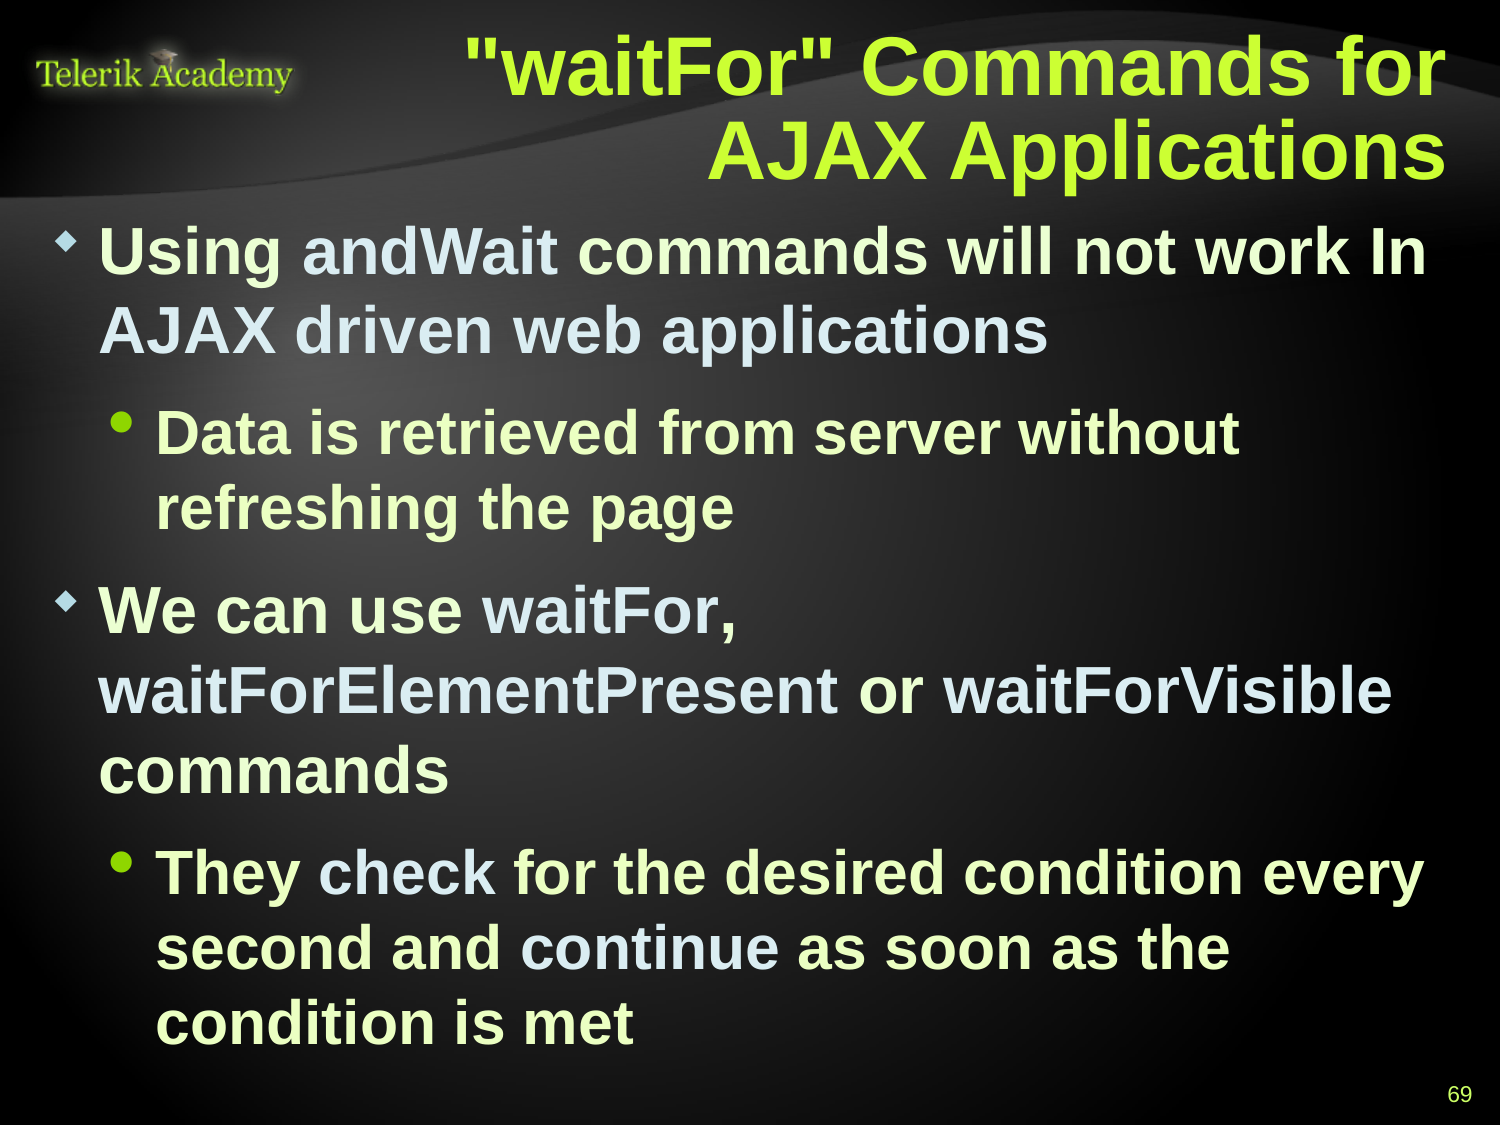

# "waitFor" Commands for AJAX Applications
Using andWait commands will not work In AJAX driven web applications
Data is retrieved from server without refreshing the page
We can use waitFor, waitForElementPresent or waitForVisible commands
They check for the desired condition every second and continue as soon as the condition is met
69